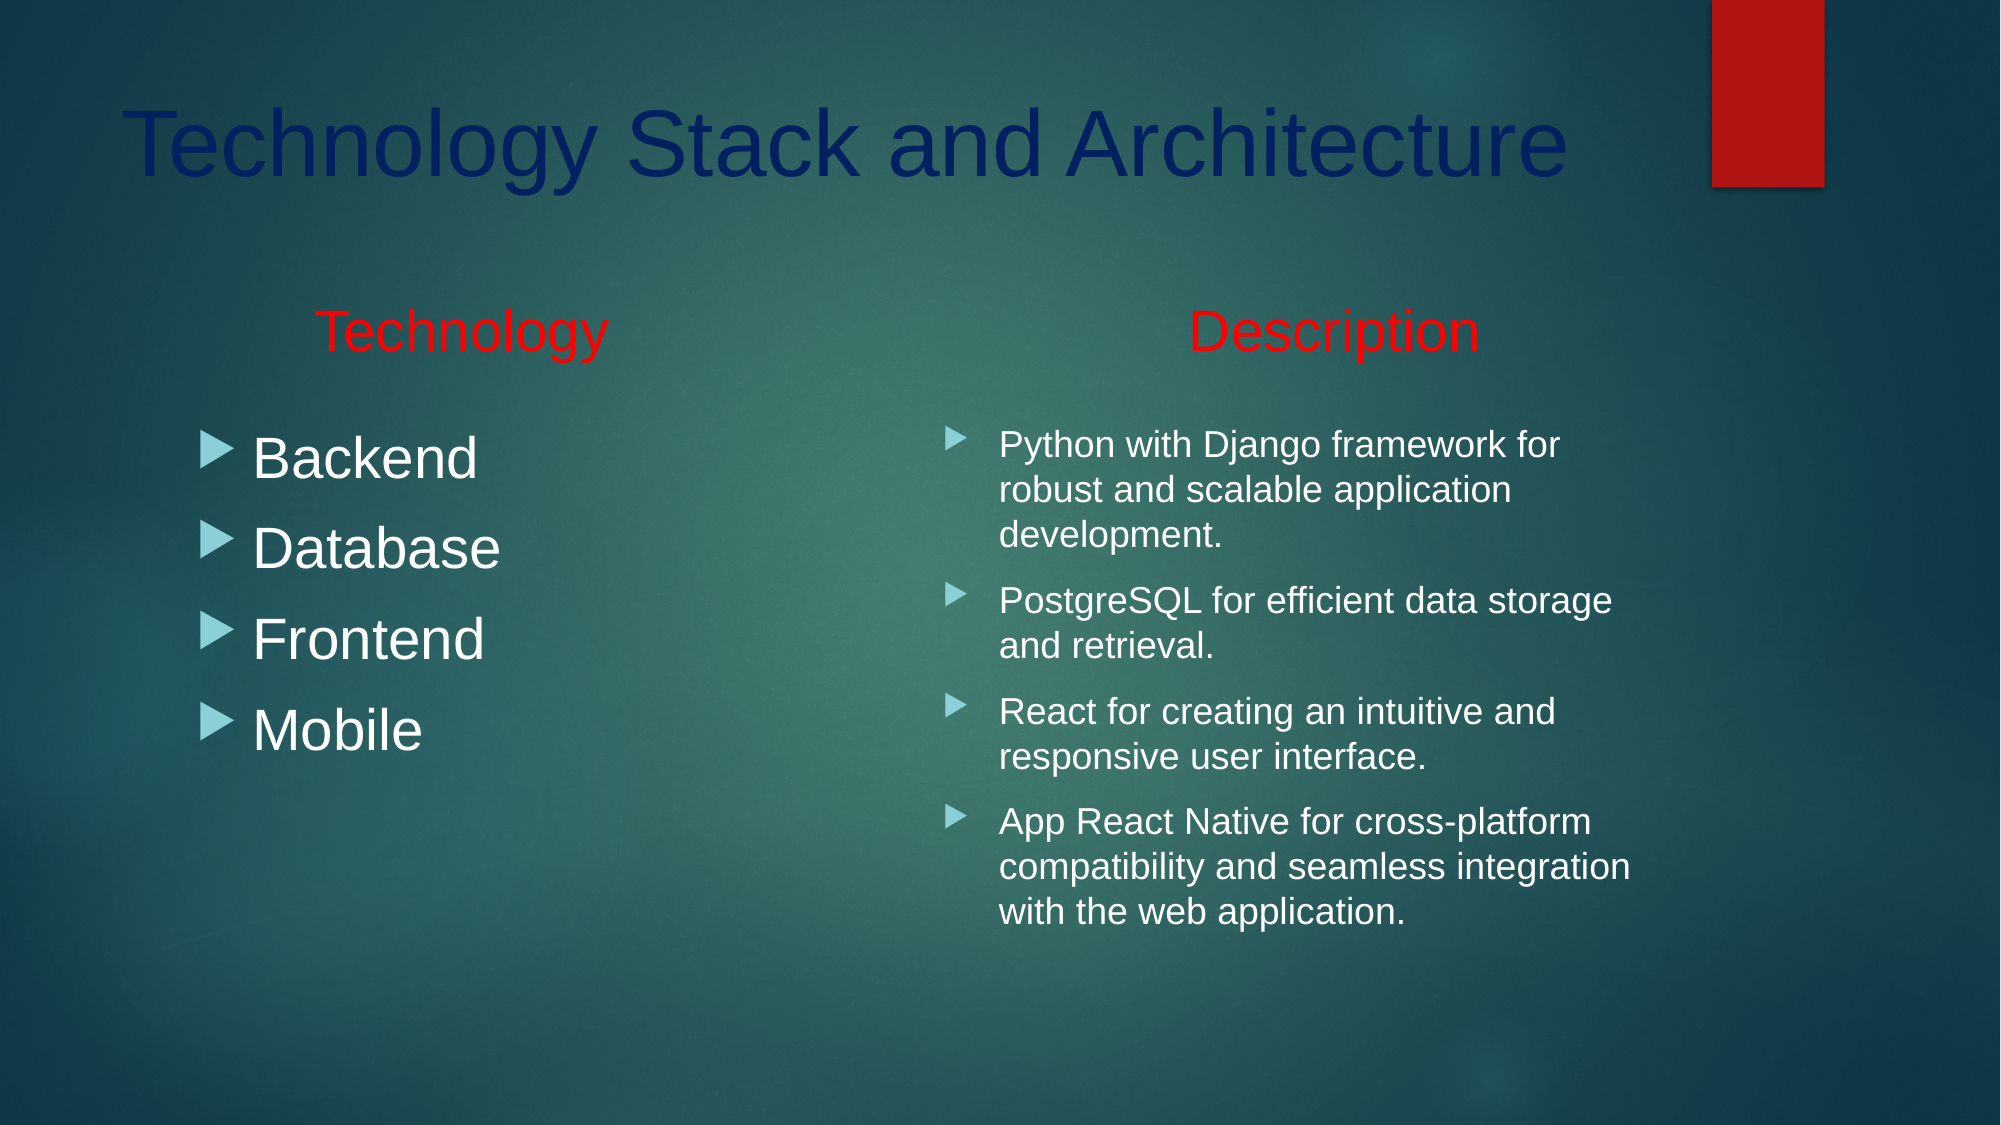

# Technology Stack and Architecture
Technology
Description
Backend
Database
Frontend
Mobile
Python with Django framework for robust and scalable application development.
PostgreSQL for efficient data storage and retrieval.
React for creating an intuitive and responsive user interface.
App React Native for cross-platform compatibility and seamless integration with the web application.